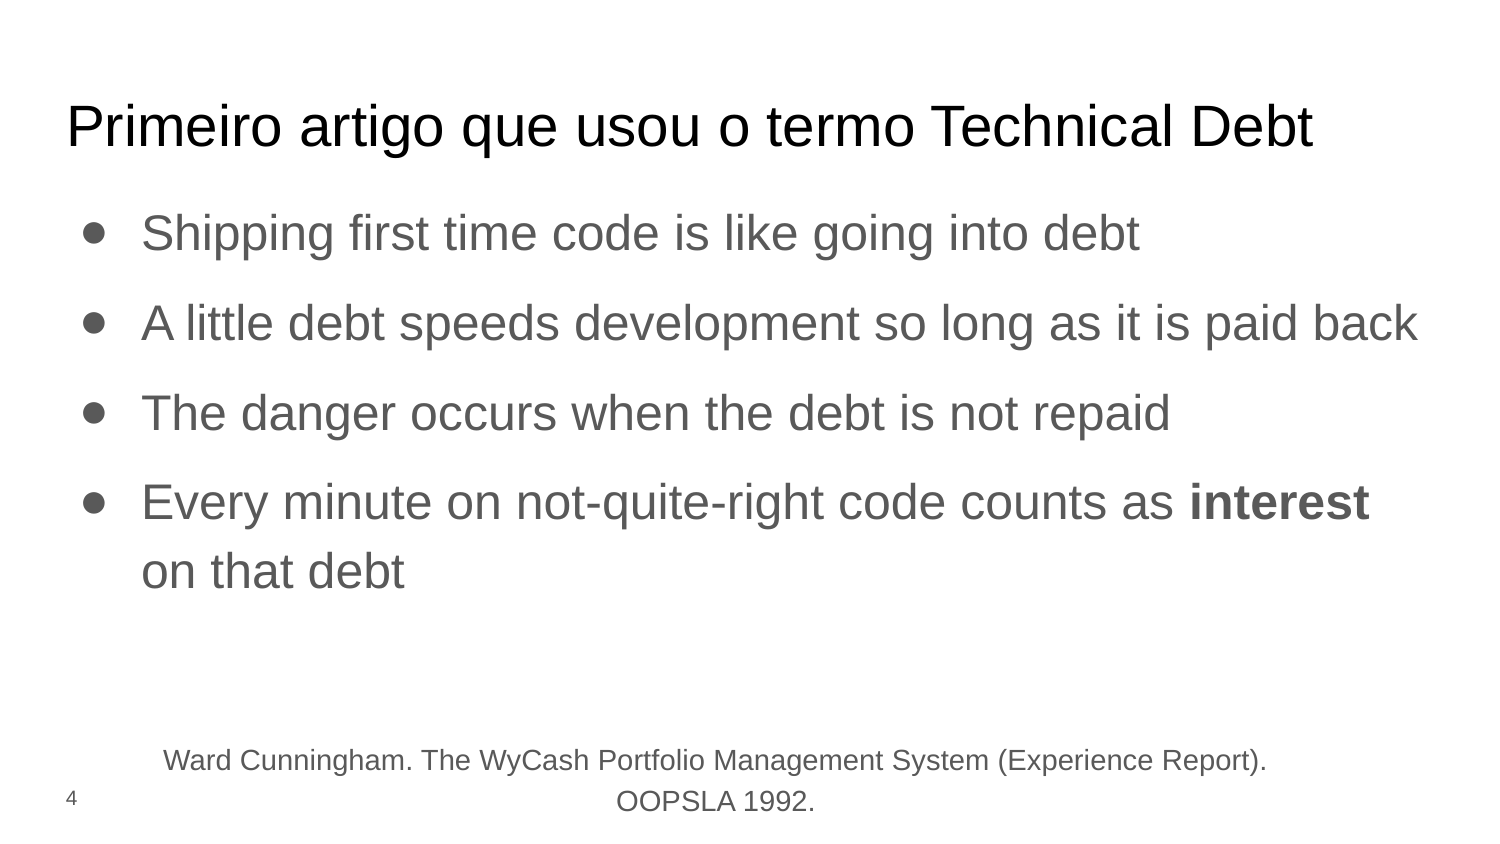

# Primeiro artigo que usou o termo Technical Debt
Shipping first time code is like going into debt
A little debt speeds development so long as it is paid back
The danger occurs when the debt is not repaid
Every minute on not-quite-right code counts as interest on that debt

Ward Cunningham. The WyCash Portfolio Management System (Experience Report). OOPSLA 1992.
4